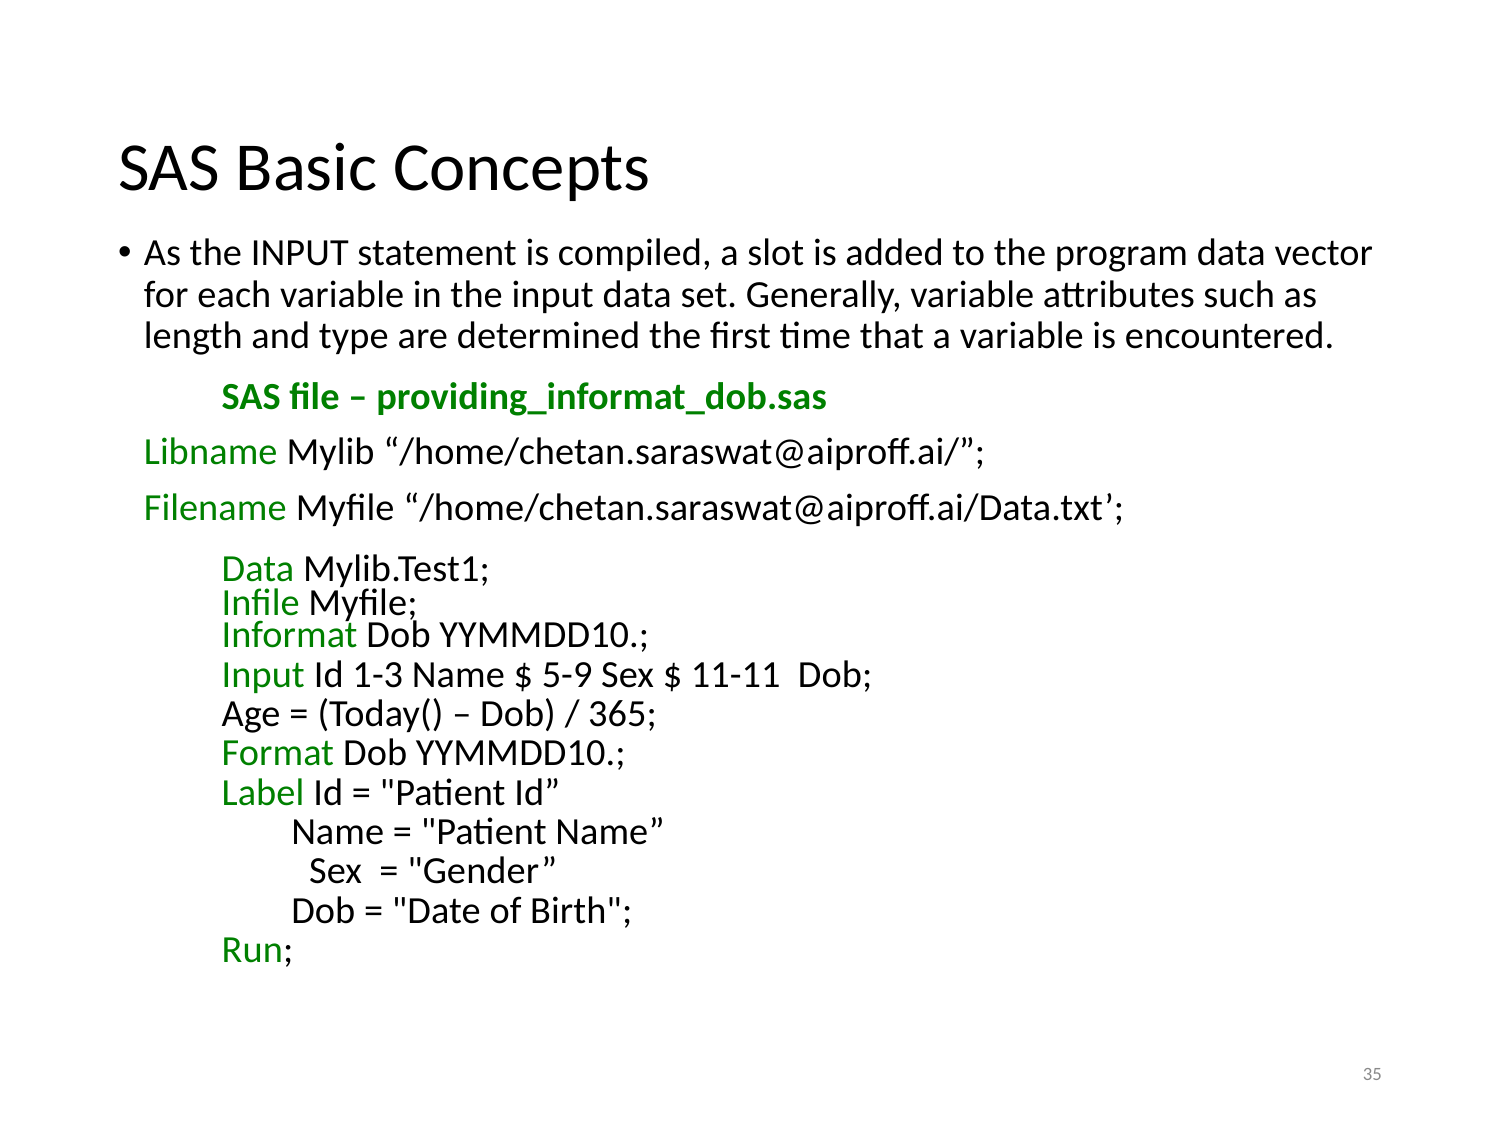

# SAS Basic Concepts
As the INPUT statement is compiled, a slot is added to the program data vector for each variable in the input data set. Generally, variable attributes such as length and type are determined the first time that a variable is encountered.
SAS file – providing_informat_dob.sas
	Libname Mylib “/home/chetan.saraswat@aiproff.ai/”;
	Filename Myfile “/home/chetan.saraswat@aiproff.ai/Data.txt’;
Data Mylib.Test1;
Infile Myfile;
Informat Dob YYMMDD10.;
Input Id 1-3 Name $ 5-9 Sex $ 11-11  Dob;
Age = (Today() – Dob) / 365;
Format Dob YYMMDD10.;
Label Id = "Patient Id”
	     Name = "Patient Name”
          Sex  = "Gender”
	     Dob = "Date of Birth";
Run;

35